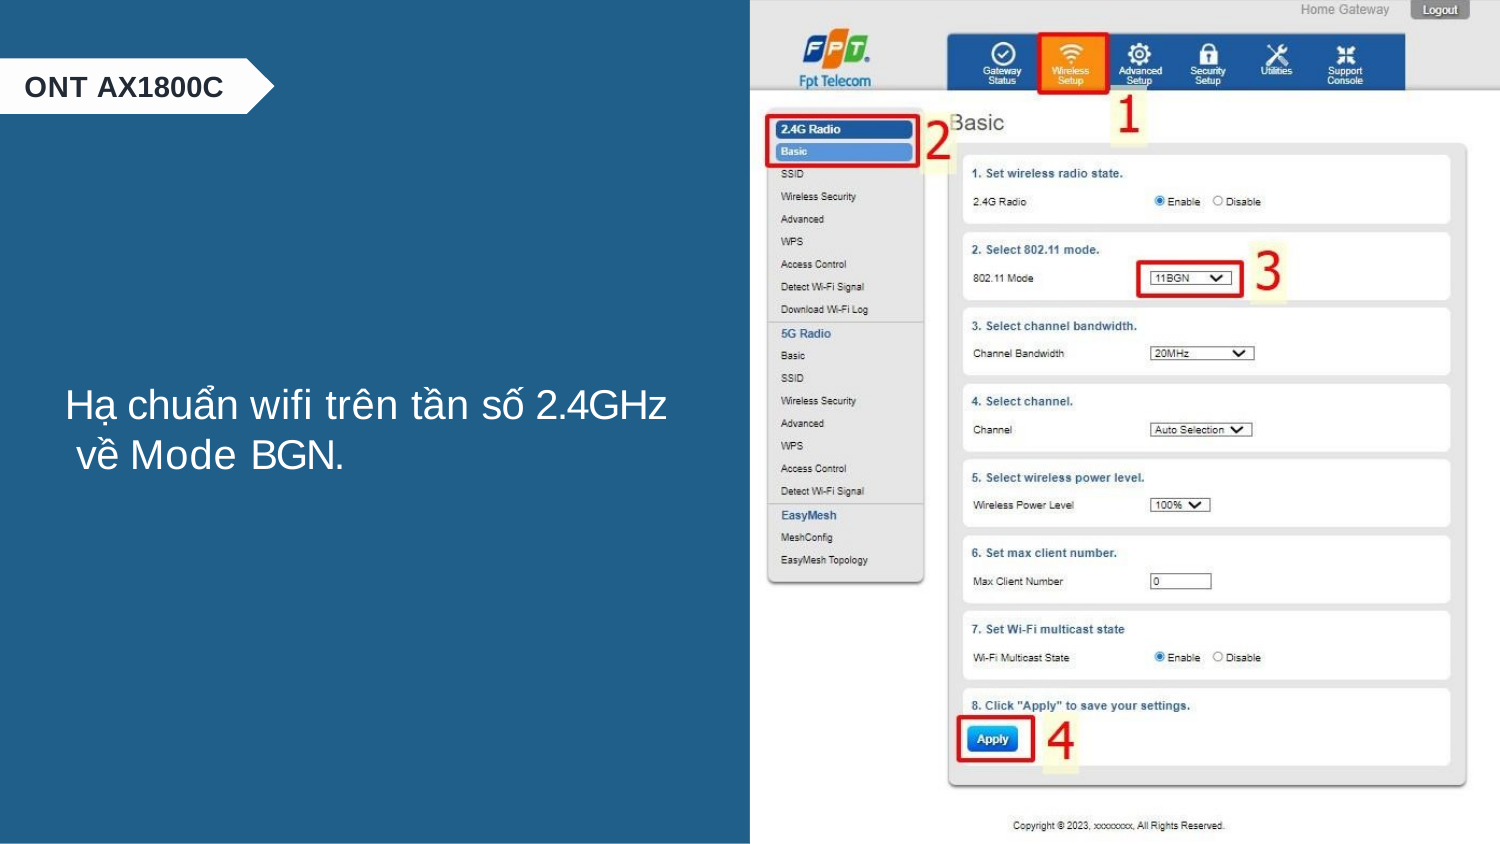

ONT AX1800C
Hạ chuẩn wifi trên tần số 2.4GHz  về Mode BGN.